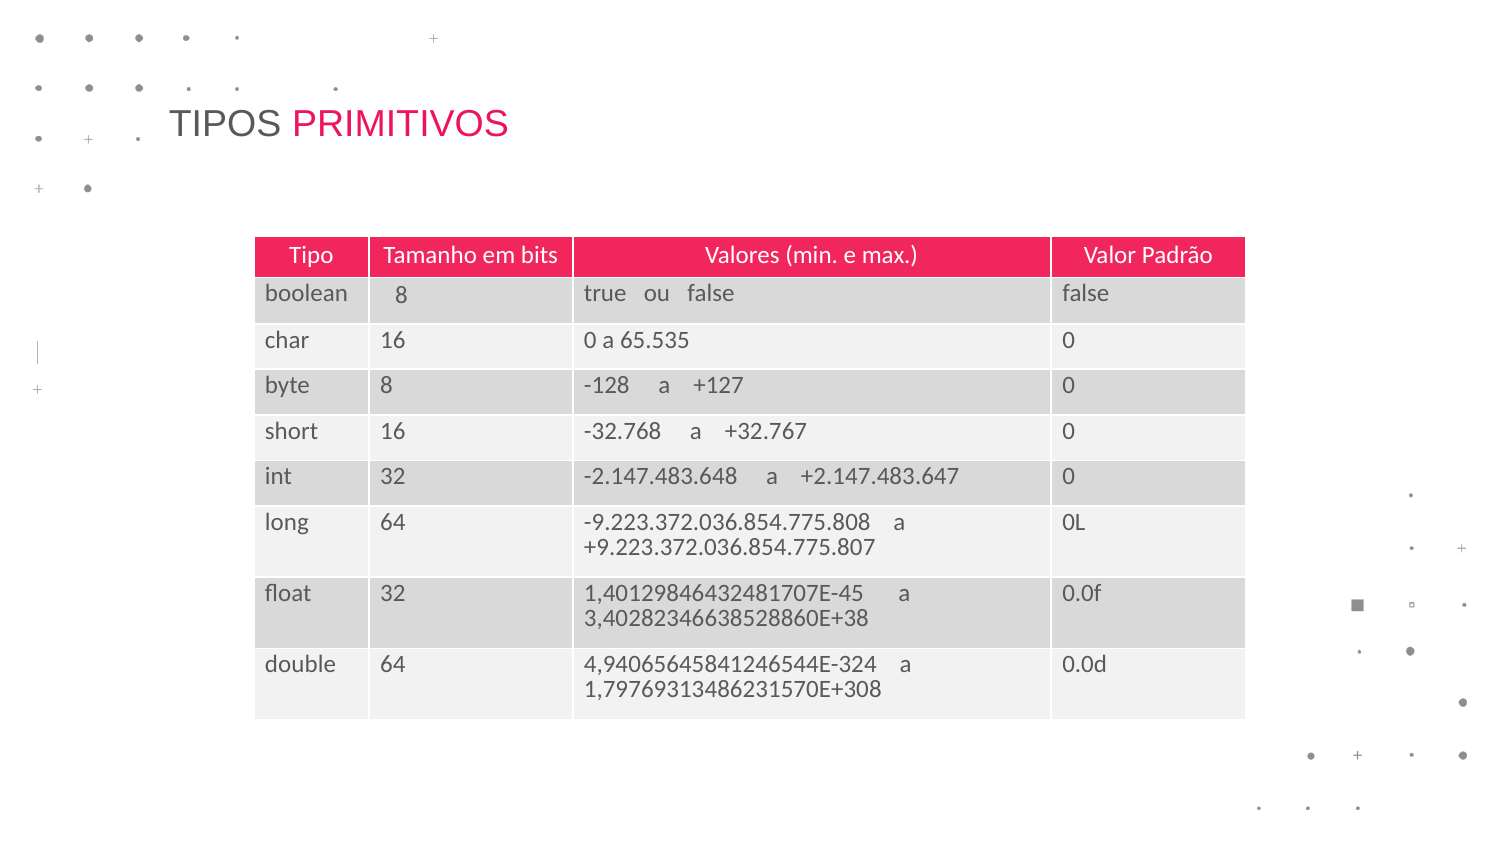

TIPOS PRIMITIVOS
| Tipo | Tamanho em bits | Valores (min. e max.) | Valor Padrão |
| --- | --- | --- | --- |
| boolean | 8 | true ou false | false |
| char | 16 | 0 a 65.535 | 0 |
| byte | 8 | -128 a +127 | 0 |
| short | 16 | -32.768 a +32.767 | 0 |
| int | 32 | -2.147.483.648 a +2.147.483.647 | 0 |
| long | 64 | -9.223.372.036.854.775.808 a +9.223.372.036.854.775.807 | 0L |
| float | 32 | 1,40129846432481707E-45 a 3,40282346638528860E+38 | 0.0f |
| double | 64 | 4,94065645841246544E-324 a 1,79769313486231570E+308 | 0.0d |